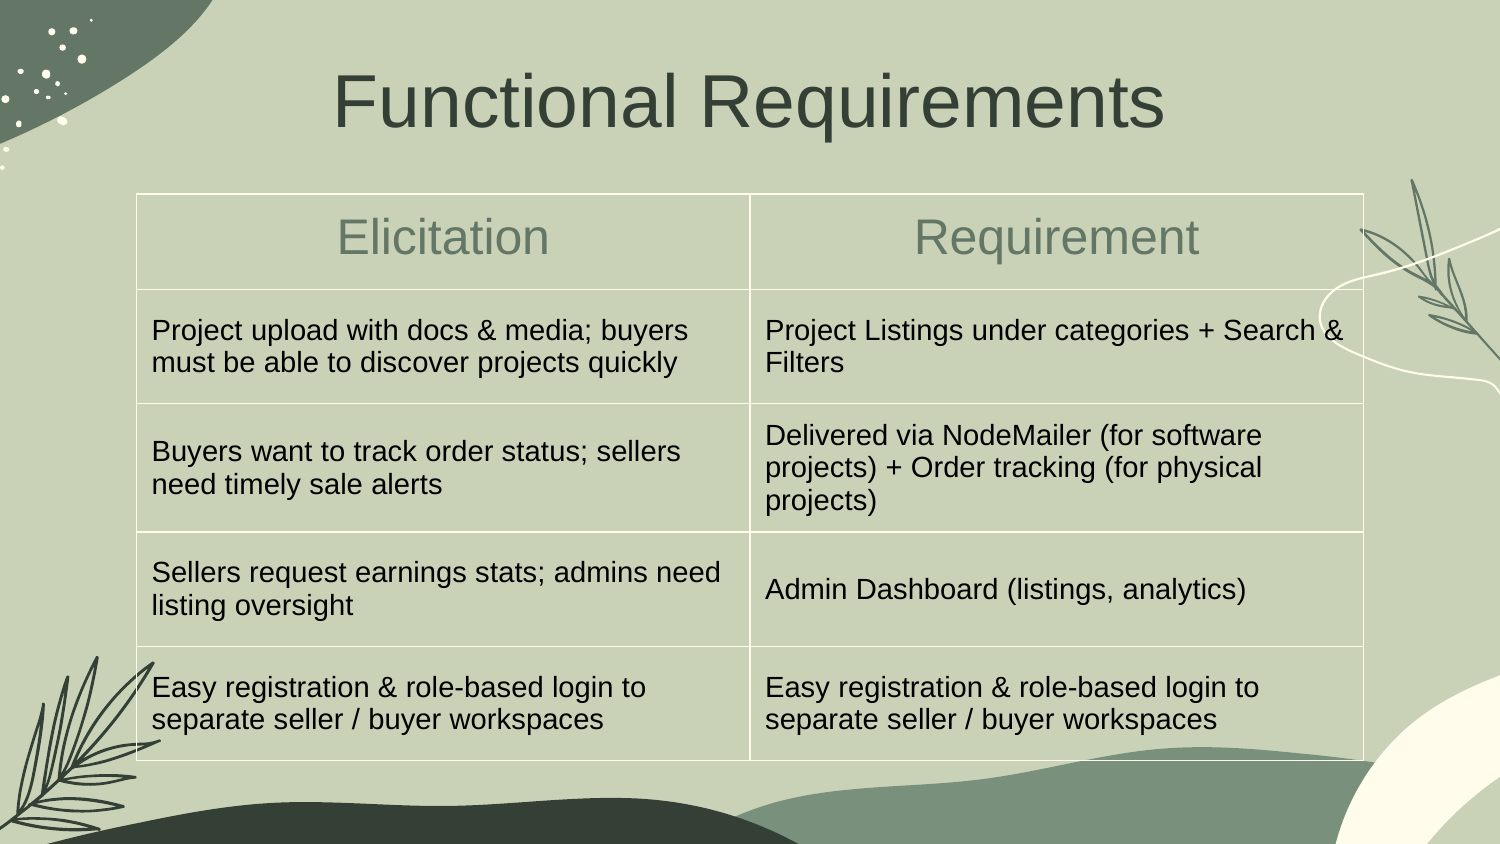

# Functional Requirements
| Elicitation | Requirement |
| --- | --- |
| Project upload with docs & media; buyers must be able to discover projects quickly | Project Listings under categories + Search & Filters |
| Buyers want to track order status; sellers need timely sale alerts | Delivered via NodeMailer (for software projects) + Order tracking (for physical projects) |
| Sellers request earnings stats; admins need listing oversight | Admin Dashboard (listings, analytics) |
| Easy registration & role-based login to separate seller / buyer workspaces | Easy registration & role-based login to separate seller / buyer workspaces |